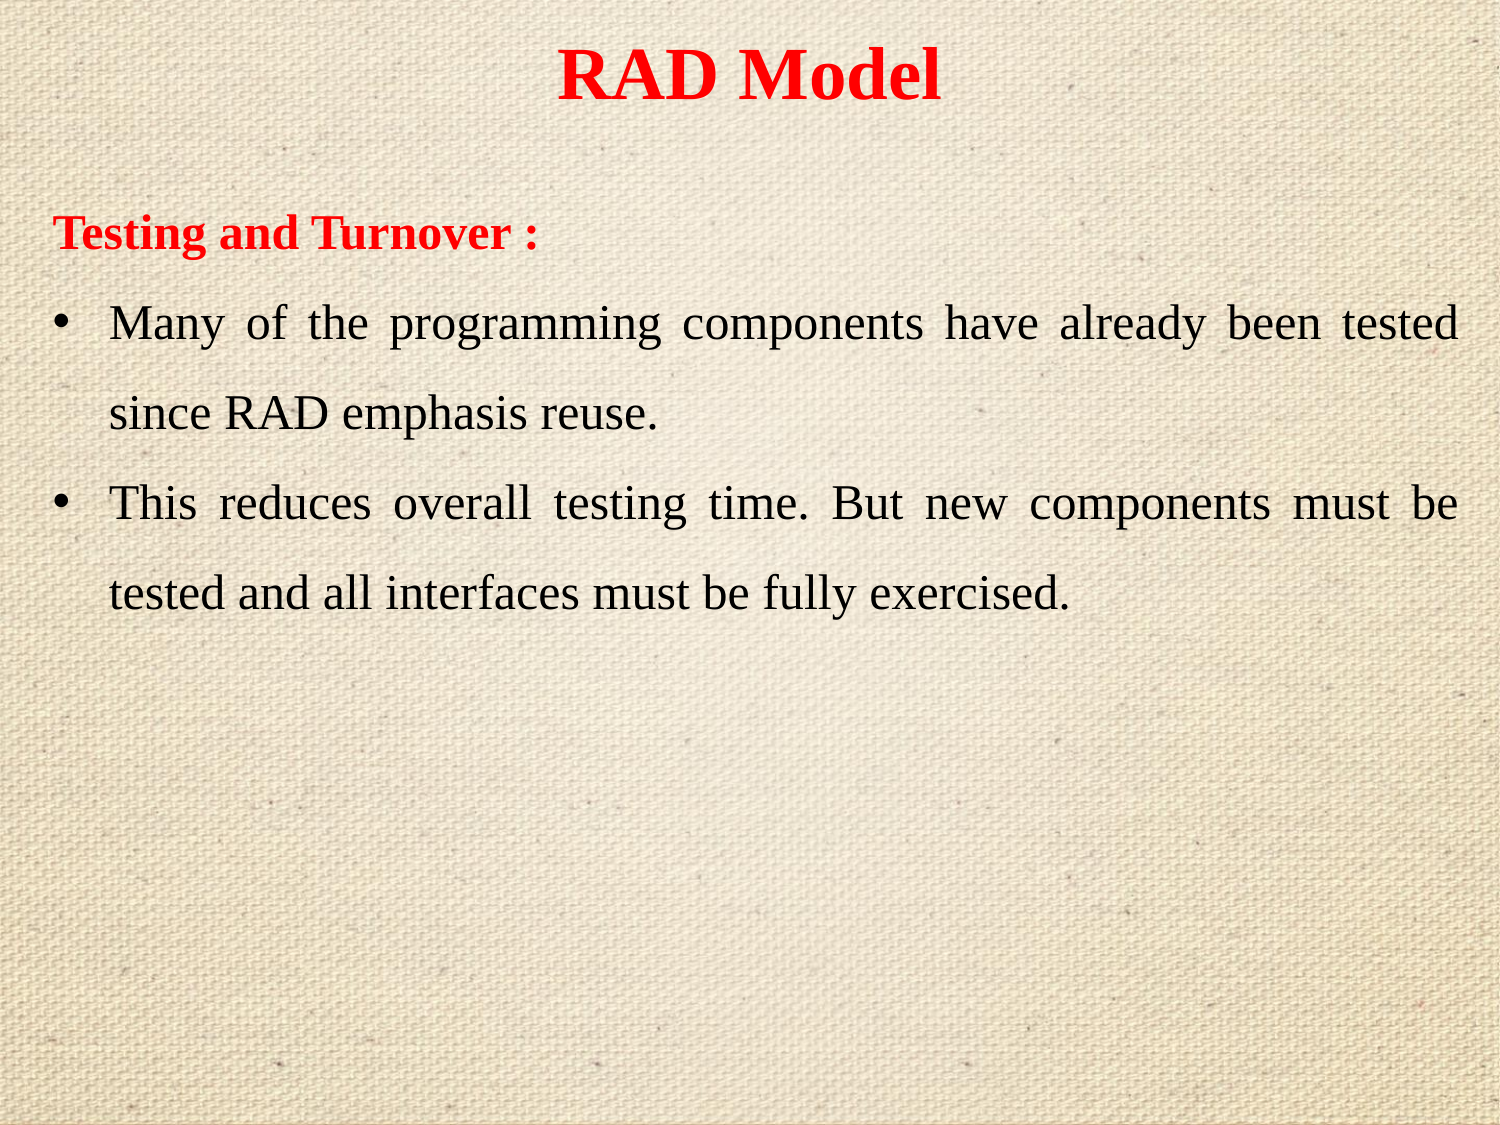

# RAD Model
Testing and Turnover :
Many of the programming components have already been tested since RAD emphasis reuse.
This reduces overall testing time. But new components must be tested and all interfaces must be fully exercised.